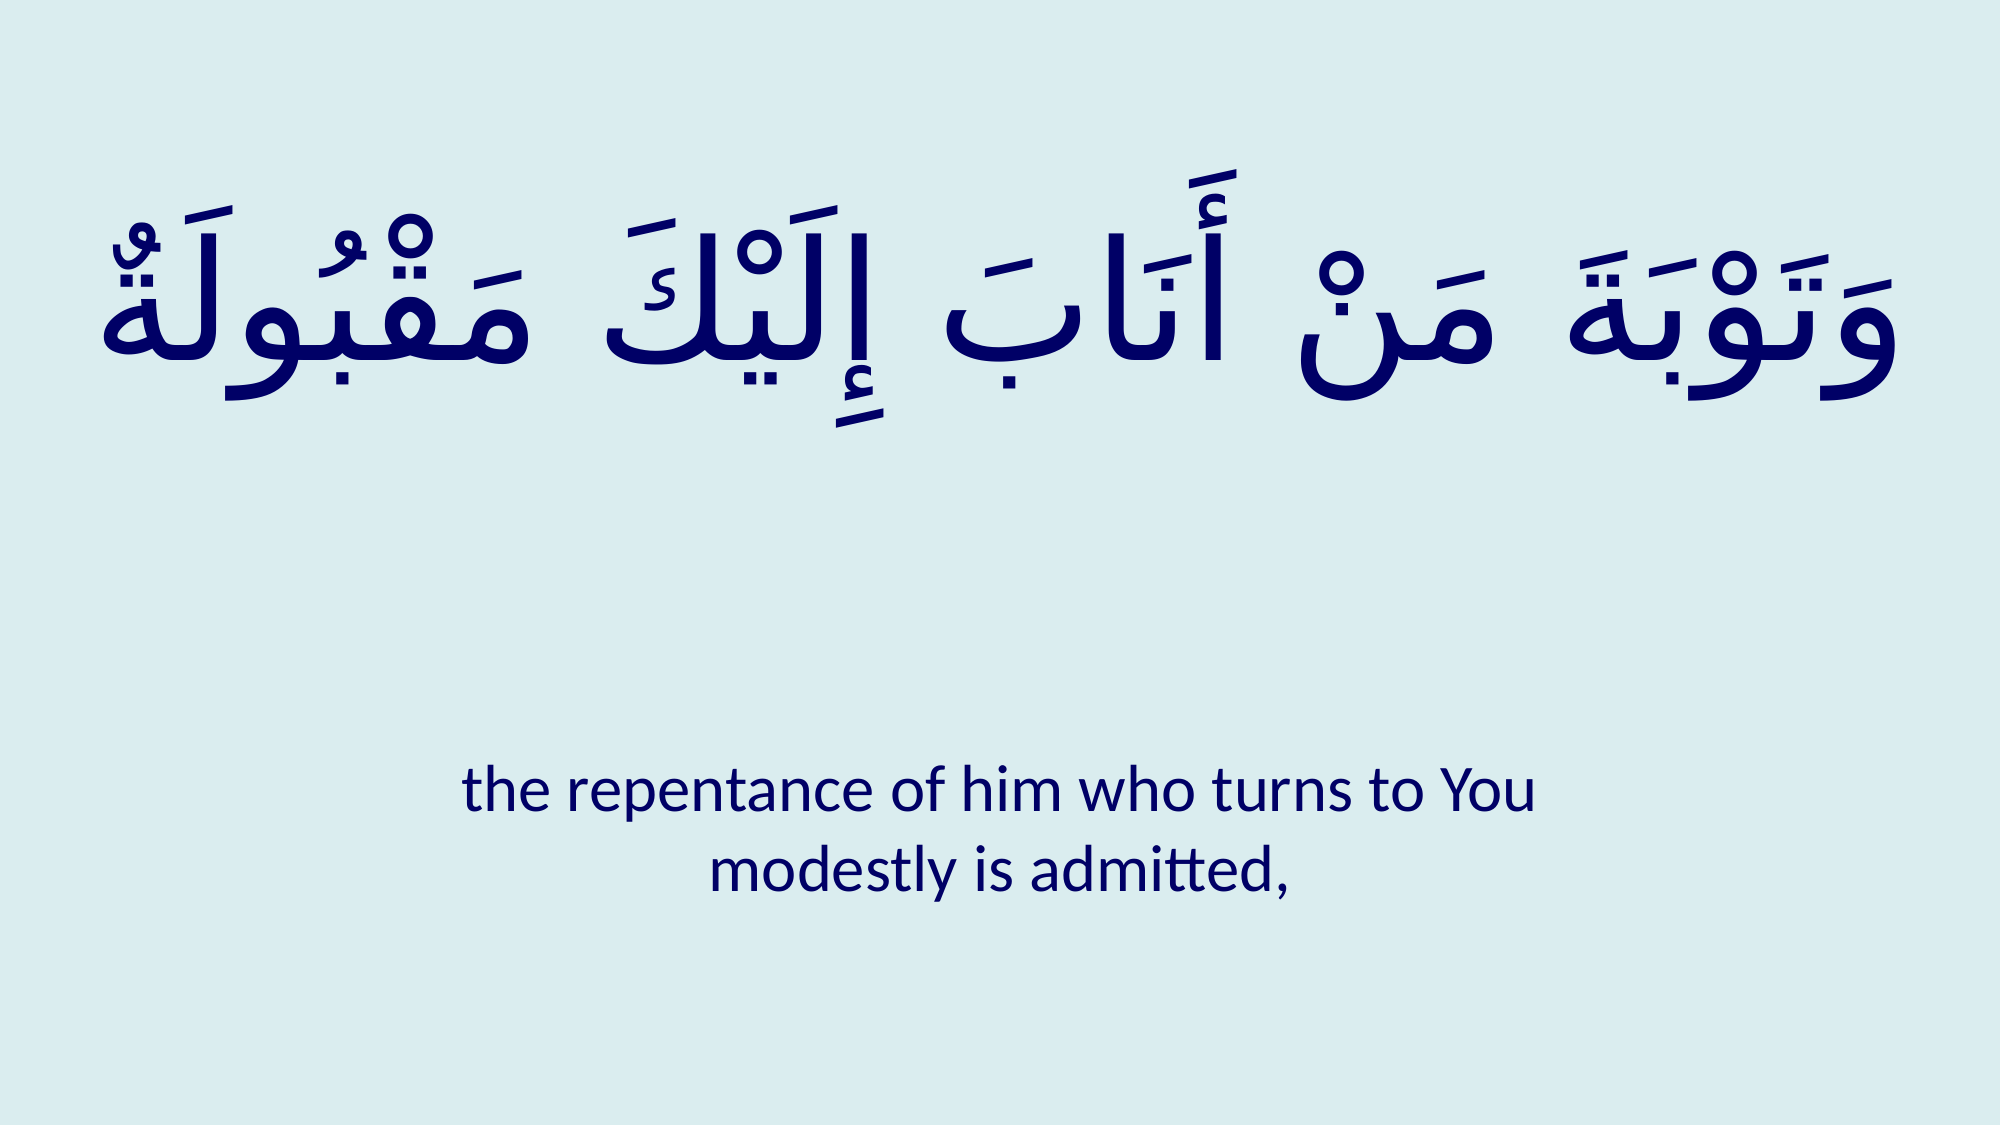

# وَتَوْبَةَ مَنْ أَنَابَ إِلَيْكَ مَقْبُولَةٌ
the repentance of him who turns to You modestly is admitted,